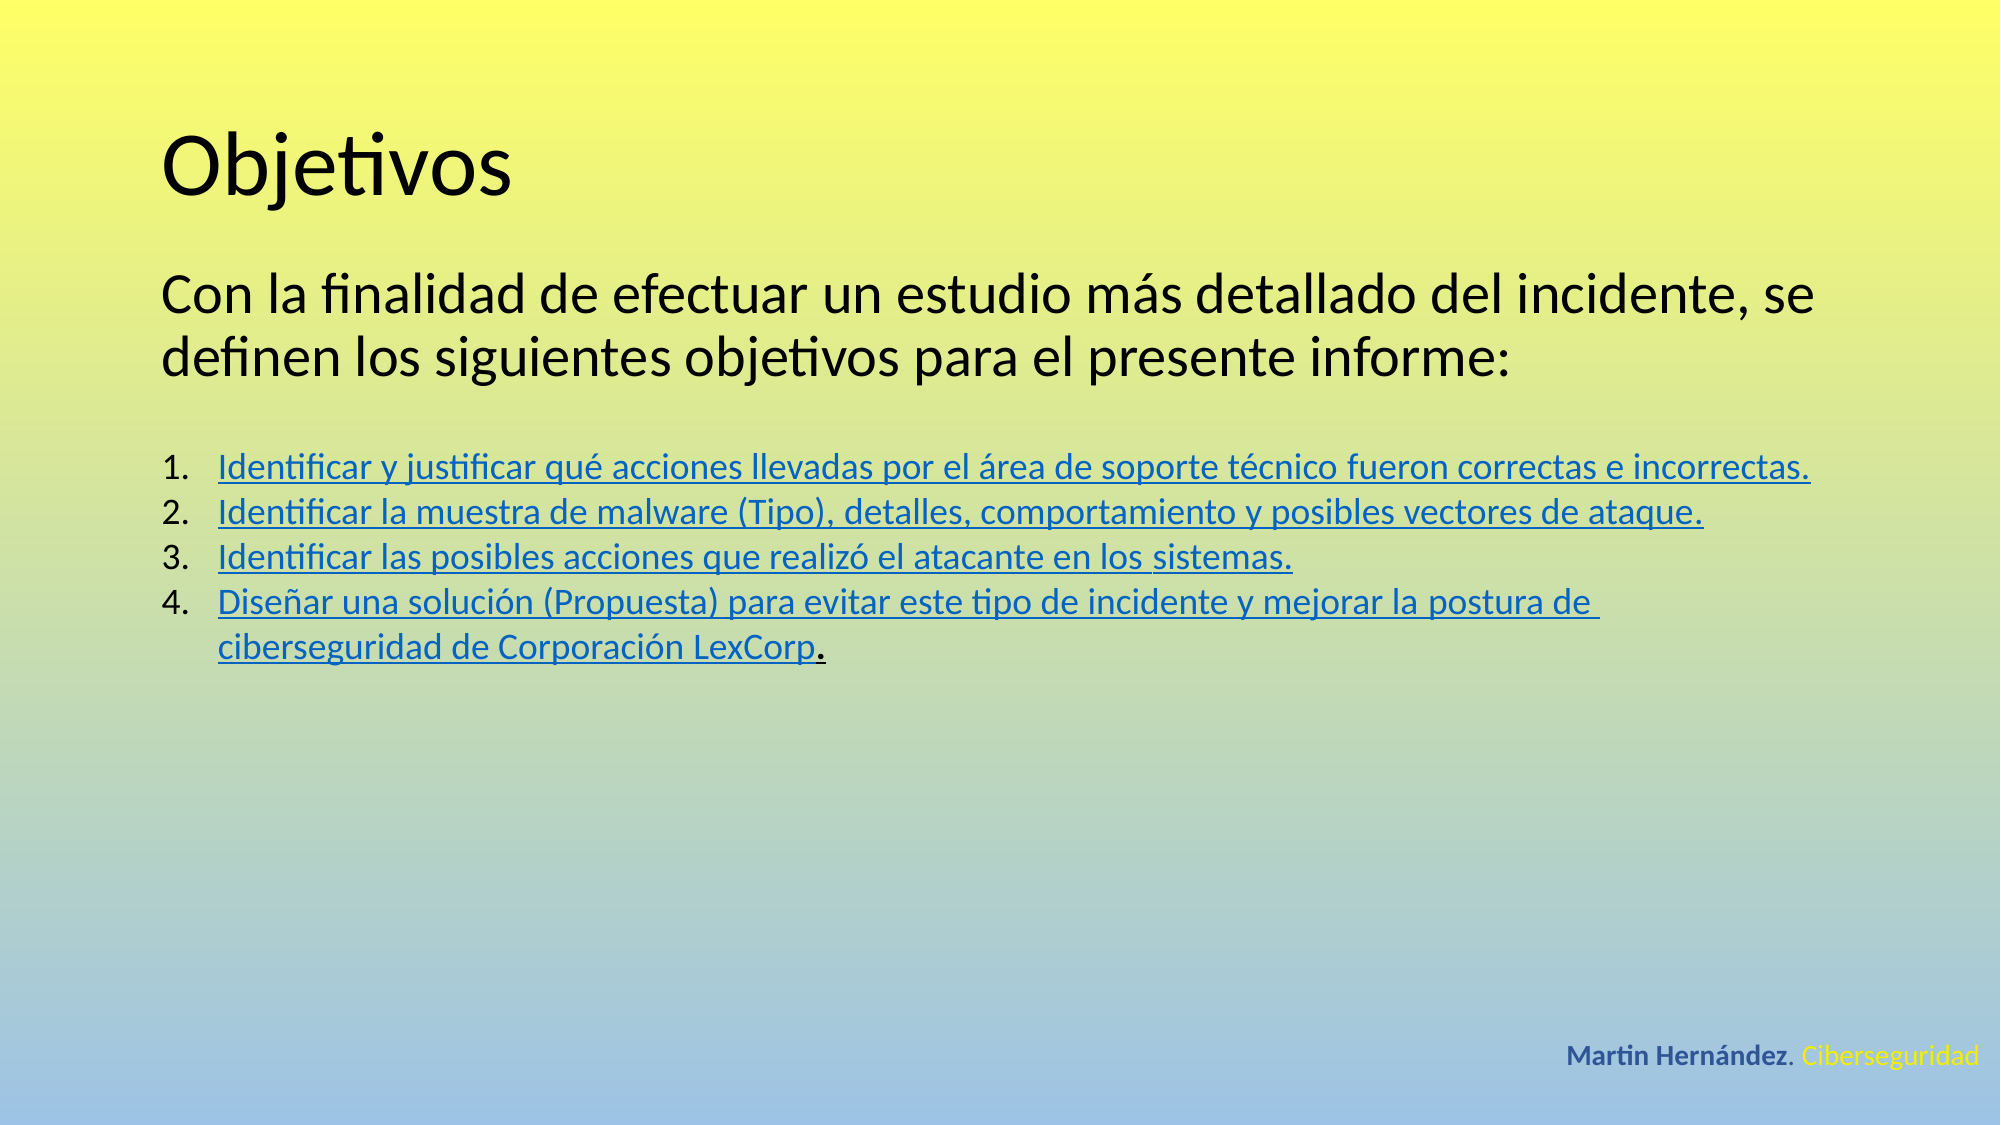

Objetivos
Con la finalidad de efectuar un estudio más detallado del incidente, se definen los siguientes objetivos para el presente informe:
Identificar y justificar qué acciones llevadas por el área de soporte técnico fueron correctas e incorrectas.
Identificar la muestra de malware (Tipo), detalles, comportamiento y posibles vectores de ataque.
Identificar las posibles acciones que realizó el atacante en los sistemas.
Diseñar una solución (Propuesta) para evitar este tipo de incidente y mejorar la postura de ciberseguridad de Corporación LexCorp.
Martin Hernández. Ciberseguridad